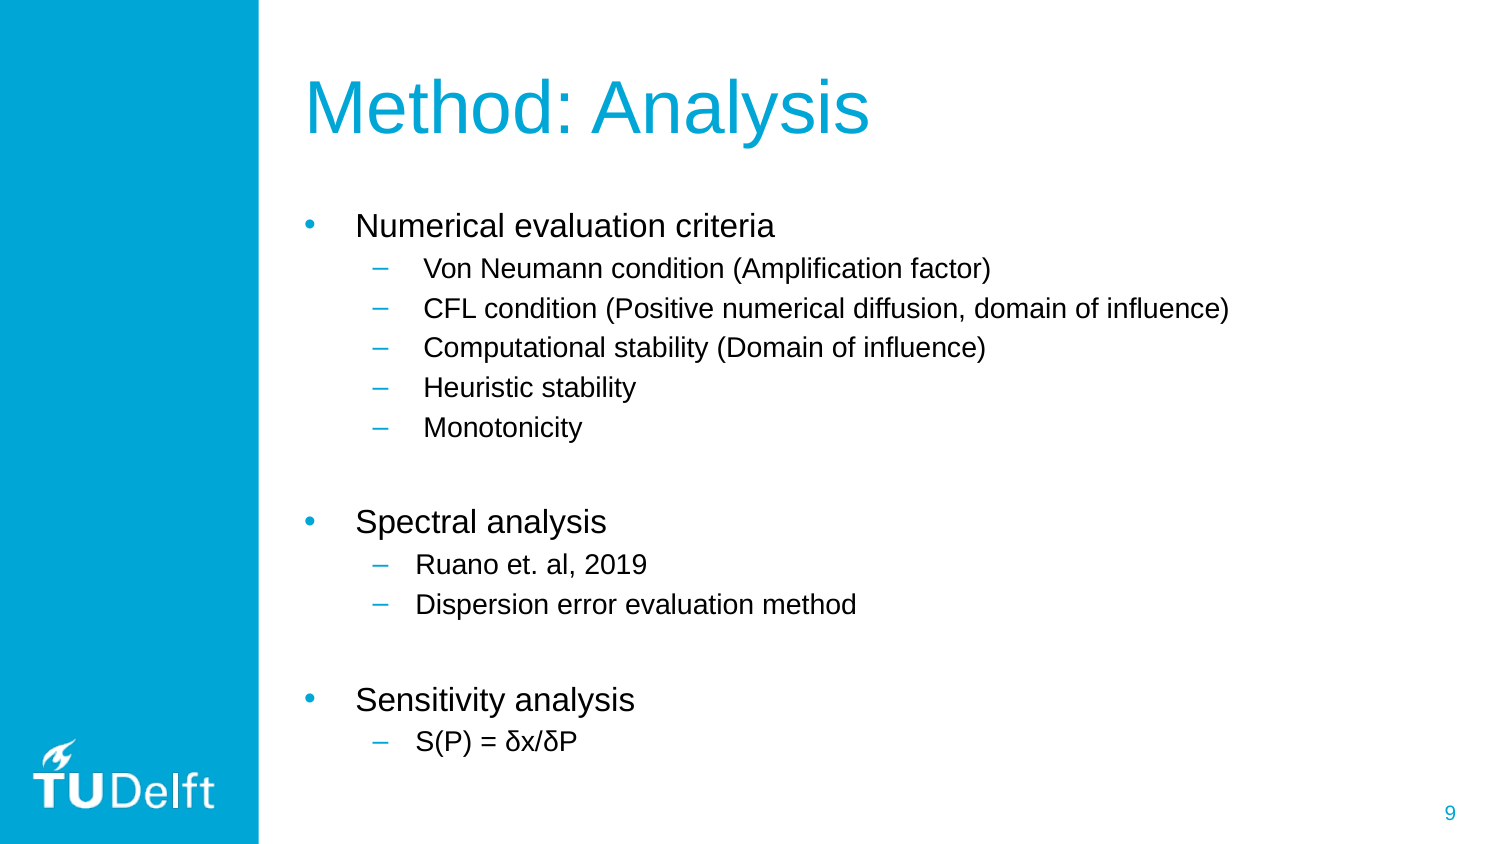

# Method: Analysis
Numerical evaluation criteria
 Von Neumann condition (Amplification factor)
 CFL condition (Positive numerical diffusion, domain of influence)
 Computational stability (Domain of influence)
 Heuristic stability
 Monotonicity

Spectral analysis
Ruano et. al, 2019
Dispersion error evaluation method

Sensitivity analysis
S(P) = δx/δP